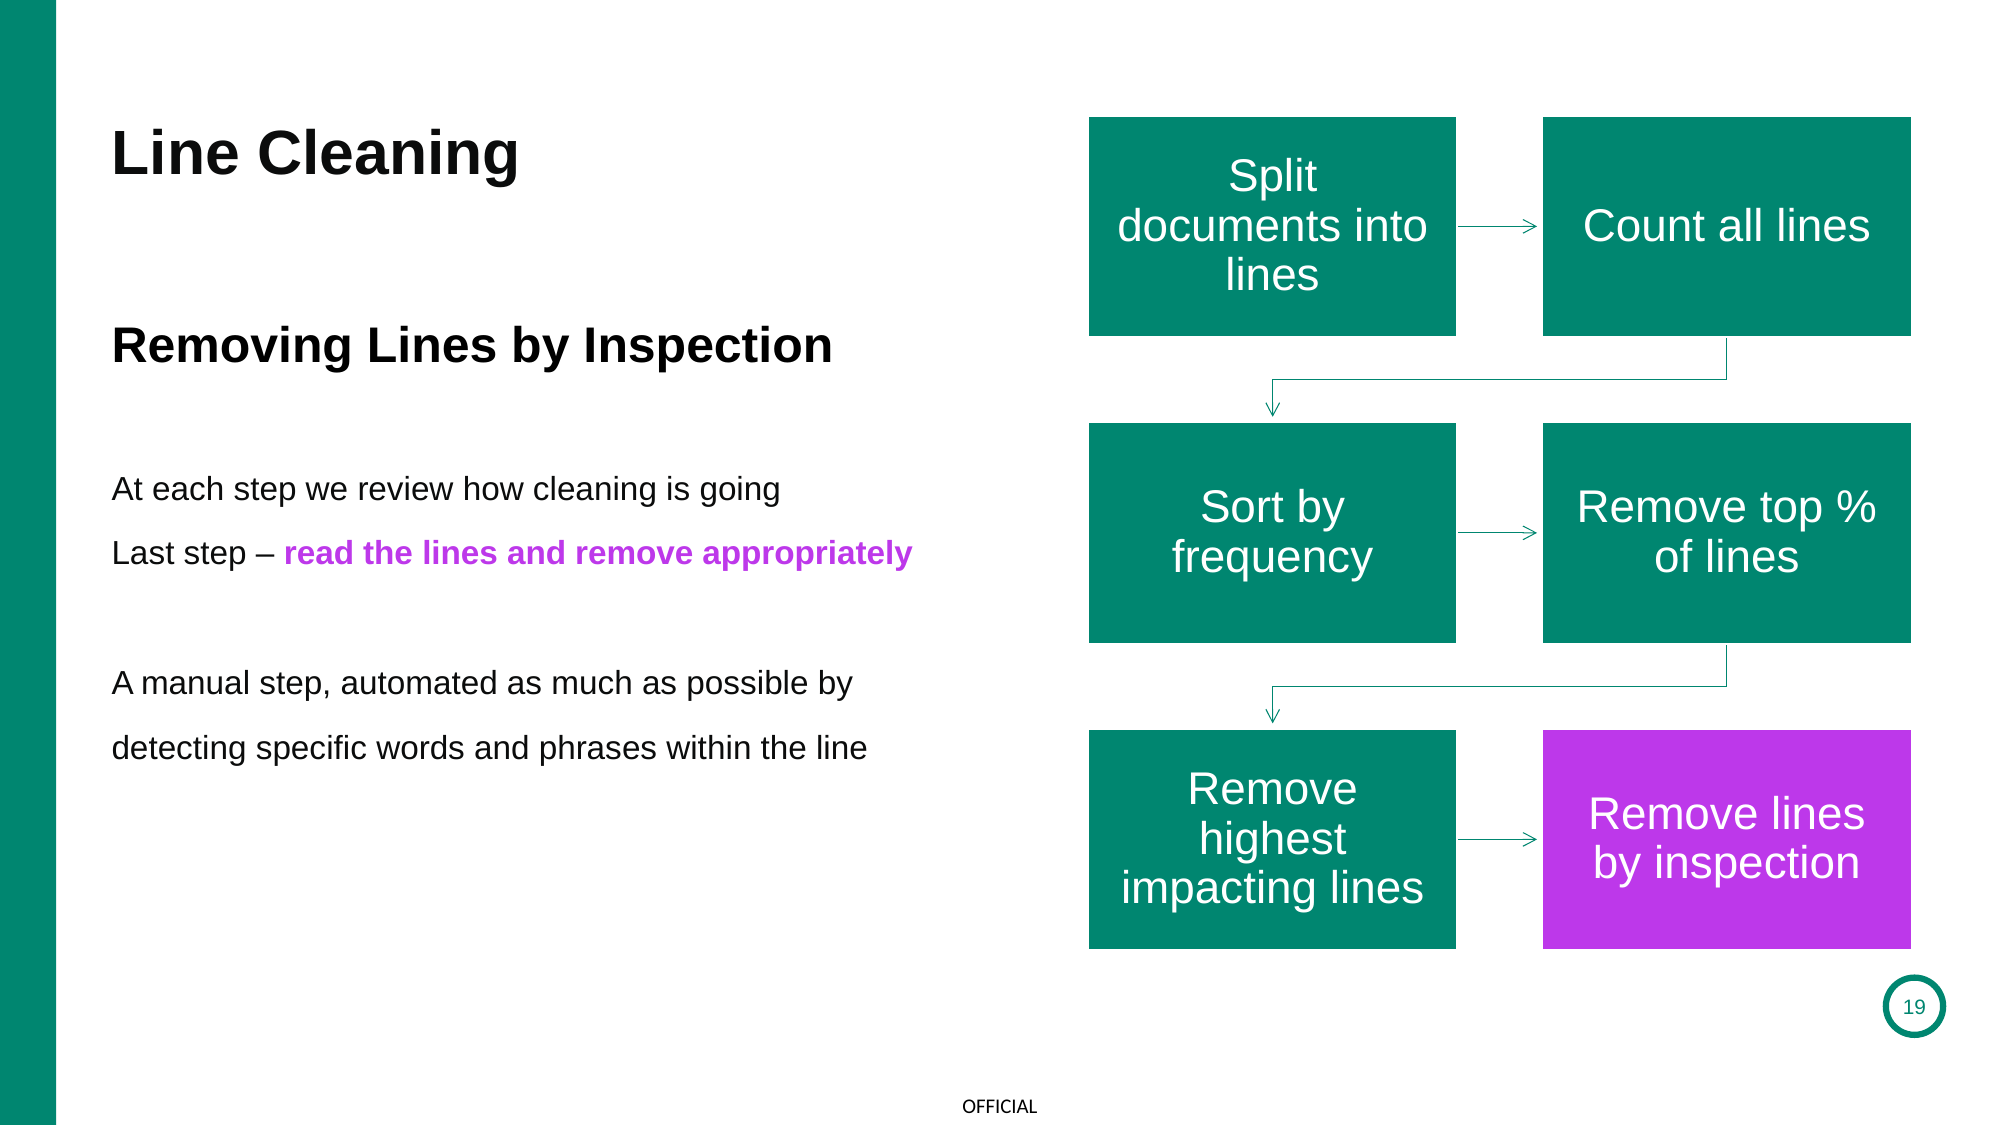

# Line Cleaning

Split documents into lines

Count all lines

Sort by frequency

Remove top % of lines

Remove highest impacting lines
Remove lines by inspection
Removing Lines by Inspection
At each step we review how cleaning is going
Last step – read the lines and remove appropriately

A manual step, automated as much as possible by
detecting specific words and phrases within the line
19